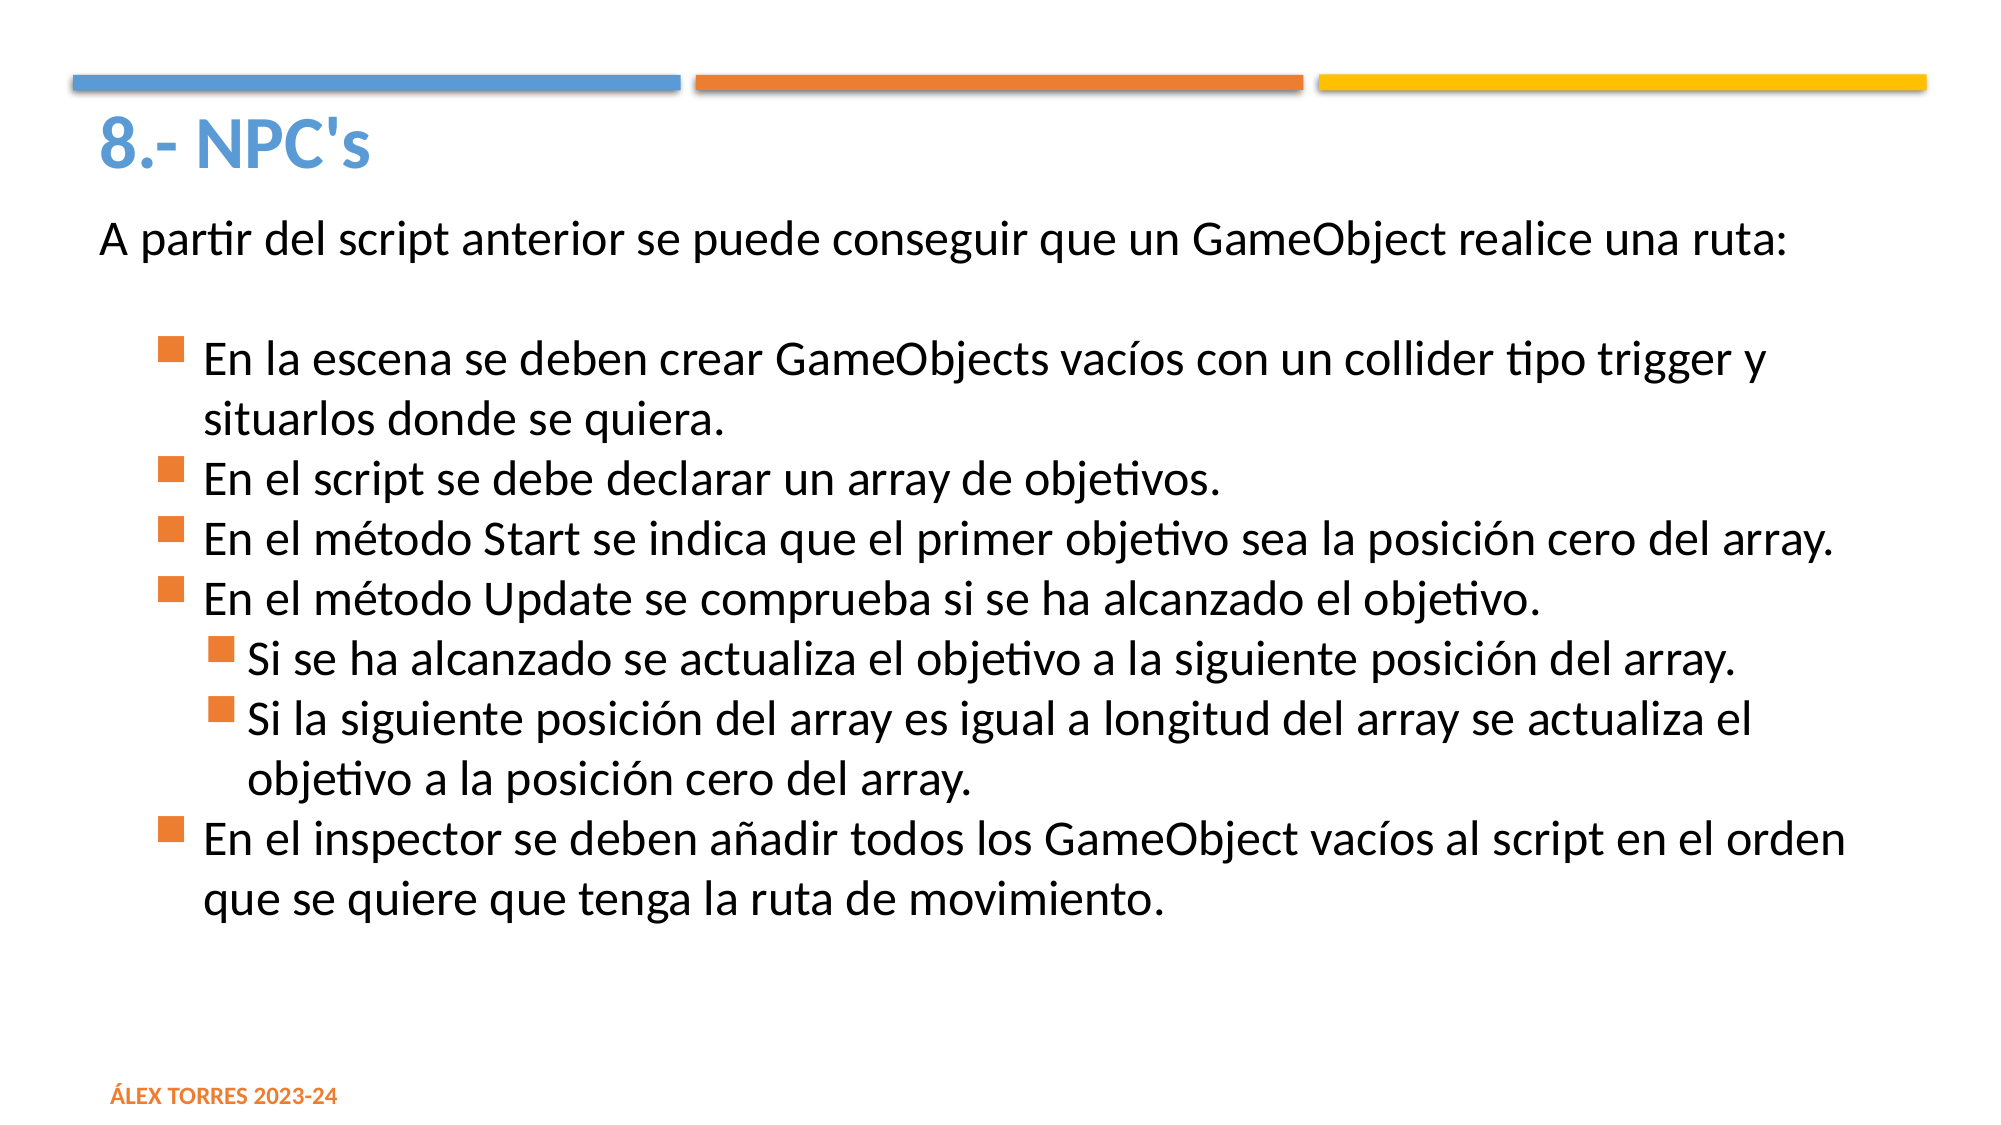

8.- NPC's
A partir del script anterior se puede conseguir que un GameObject realice una ruta:

En la escena se deben crear GameObjects vacíos con un collider tipo trigger y situarlos donde se quiera.
En el script se debe declarar un array de objetivos.
En el método Start se indica que el primer objetivo sea la posición cero del array.
En el método Update se comprueba si se ha alcanzado el objetivo.
Si se ha alcanzado se actualiza el objetivo a la siguiente posición del array.
Si la siguiente posición del array es igual a longitud del array se actualiza el objetivo a la posición cero del array.
En el inspector se deben añadir todos los GameObject vacíos al script en el orden que se quiere que tenga la ruta de movimiento.